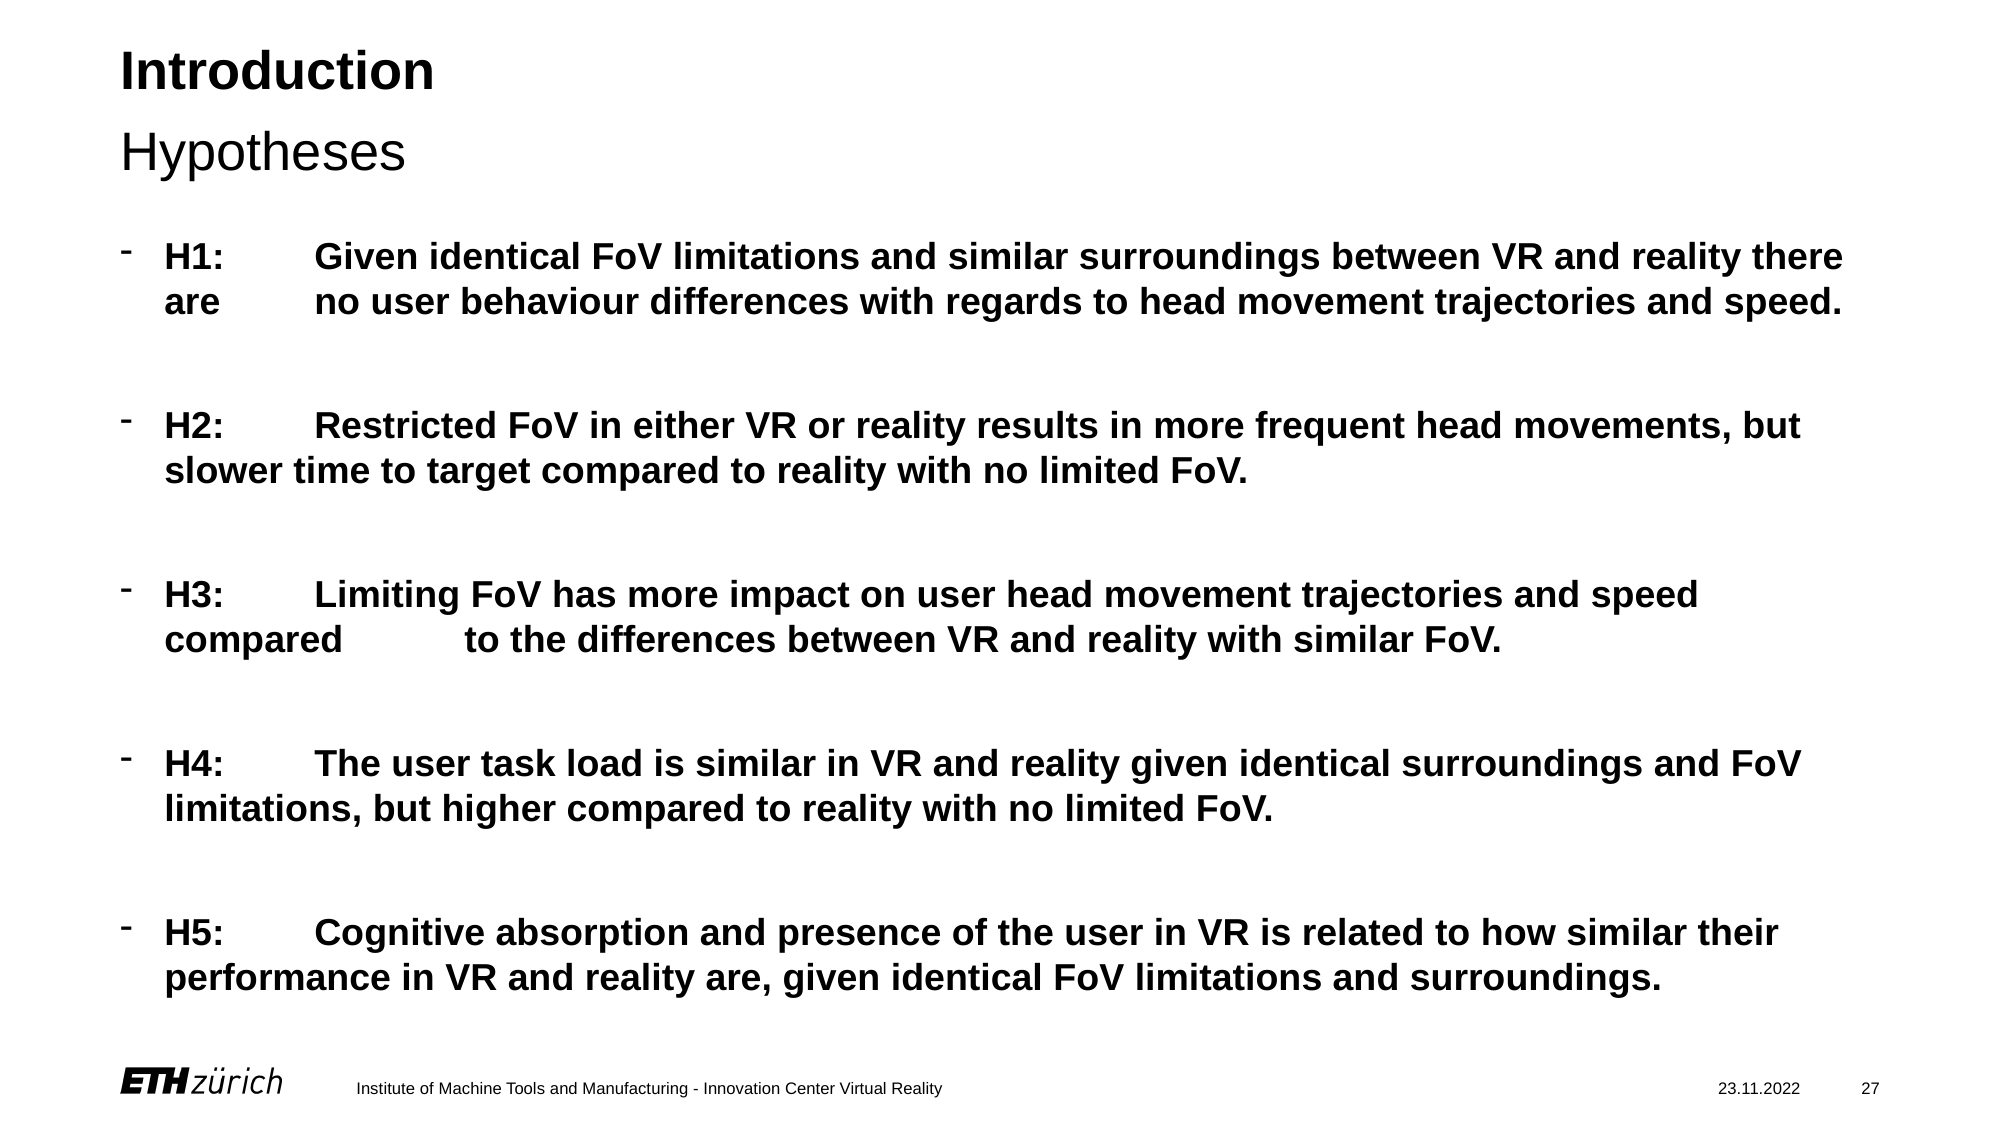

# Introduction Hypotheses
H1: 	Given identical FoV limitations and similar surroundings between VR and reality there are 	no user behaviour differences with regards to head movement trajectories and speed.

H2:	Restricted FoV in either VR or reality results in more frequent head movements, but 	slower time to target compared to reality with no limited FoV.

H3:	Limiting FoV has more impact on user head movement trajectories and speed compared 	to the differences between VR and reality with similar FoV.

H4:	The user task load is similar in VR and reality given identical surroundings and FoV 	limitations, but higher compared to reality with no limited FoV.

H5: 	Cognitive absorption and presence of the user in VR is related to how similar their 	performance in VR and reality are, given identical FoV limitations and surroundings.5:	?
Institute of Machine Tools and Manufacturing - Innovation Center Virtual Reality
23.11.2022
27